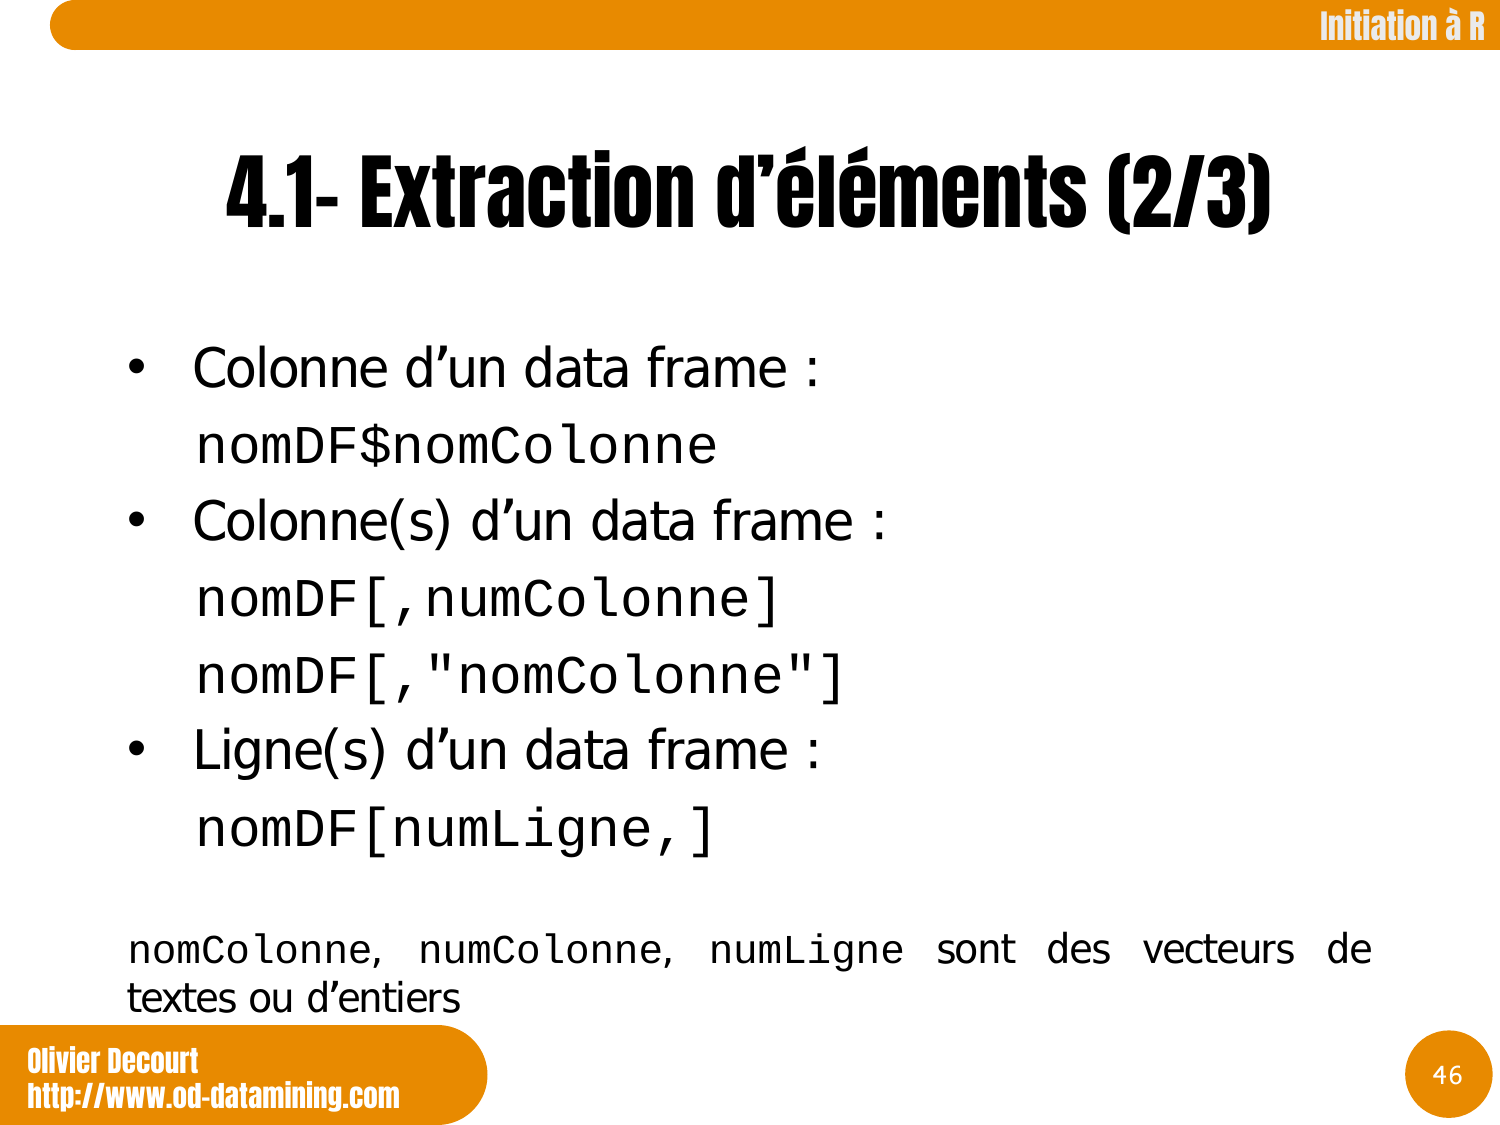

# 4.1- Extraction d’éléments (2/3)
Colonne d’un data frame :
    nomDF$nomColonne
Colonne(s) d’un data frame :
    nomDF[,numColonne]
    nomDF[,"nomColonne"]
Ligne(s) d’un data frame :
    nomDF[numLigne,]

nomColonne, numColonne, numLigne sont des vecteurs de textes ou d’entiers